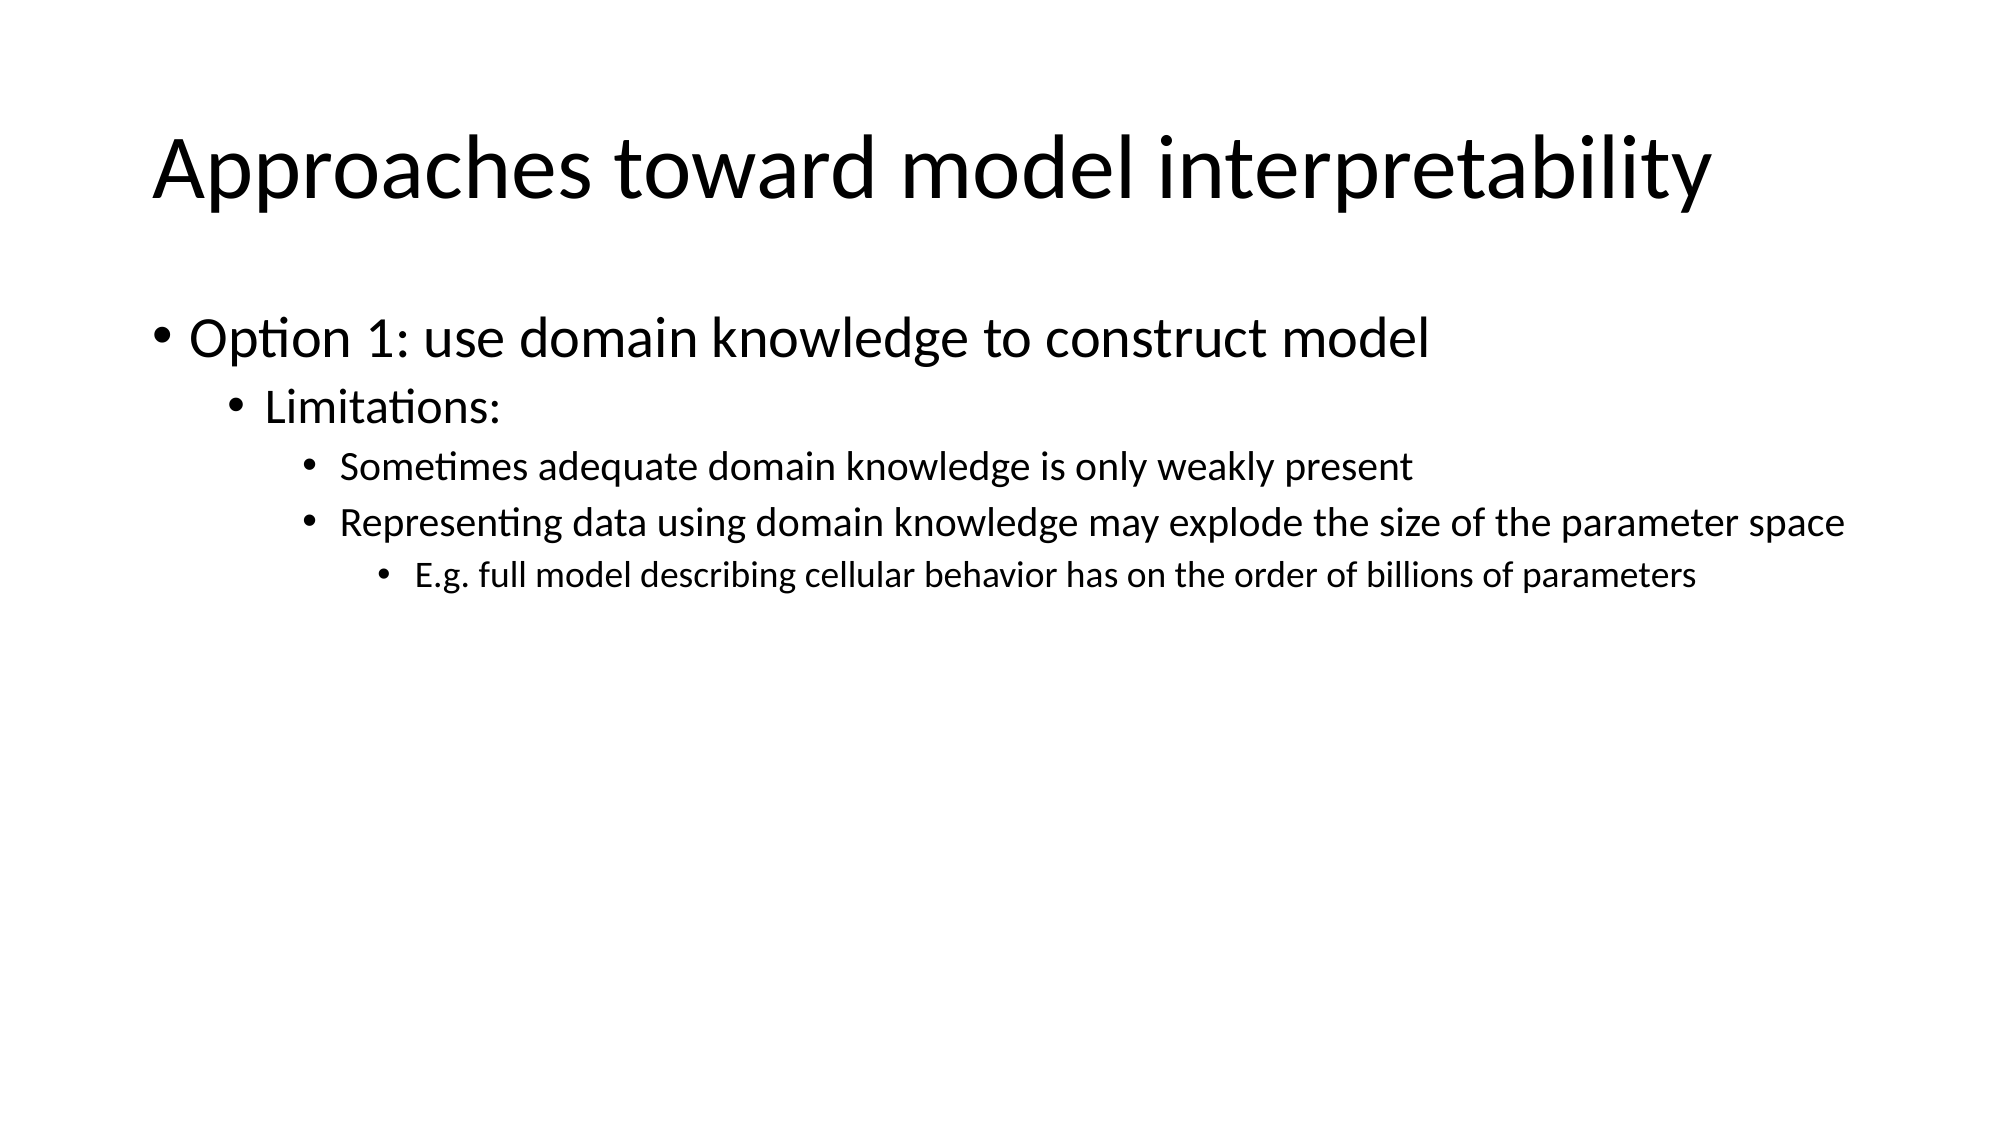

# Approaches toward model interpretability
Option 1: use domain knowledge to construct model
Limitations:
Sometimes adequate domain knowledge is only weakly present
Representing data using domain knowledge may explode the size of the parameter space
E.g. full model describing cellular behavior has on the order of billions of parameters